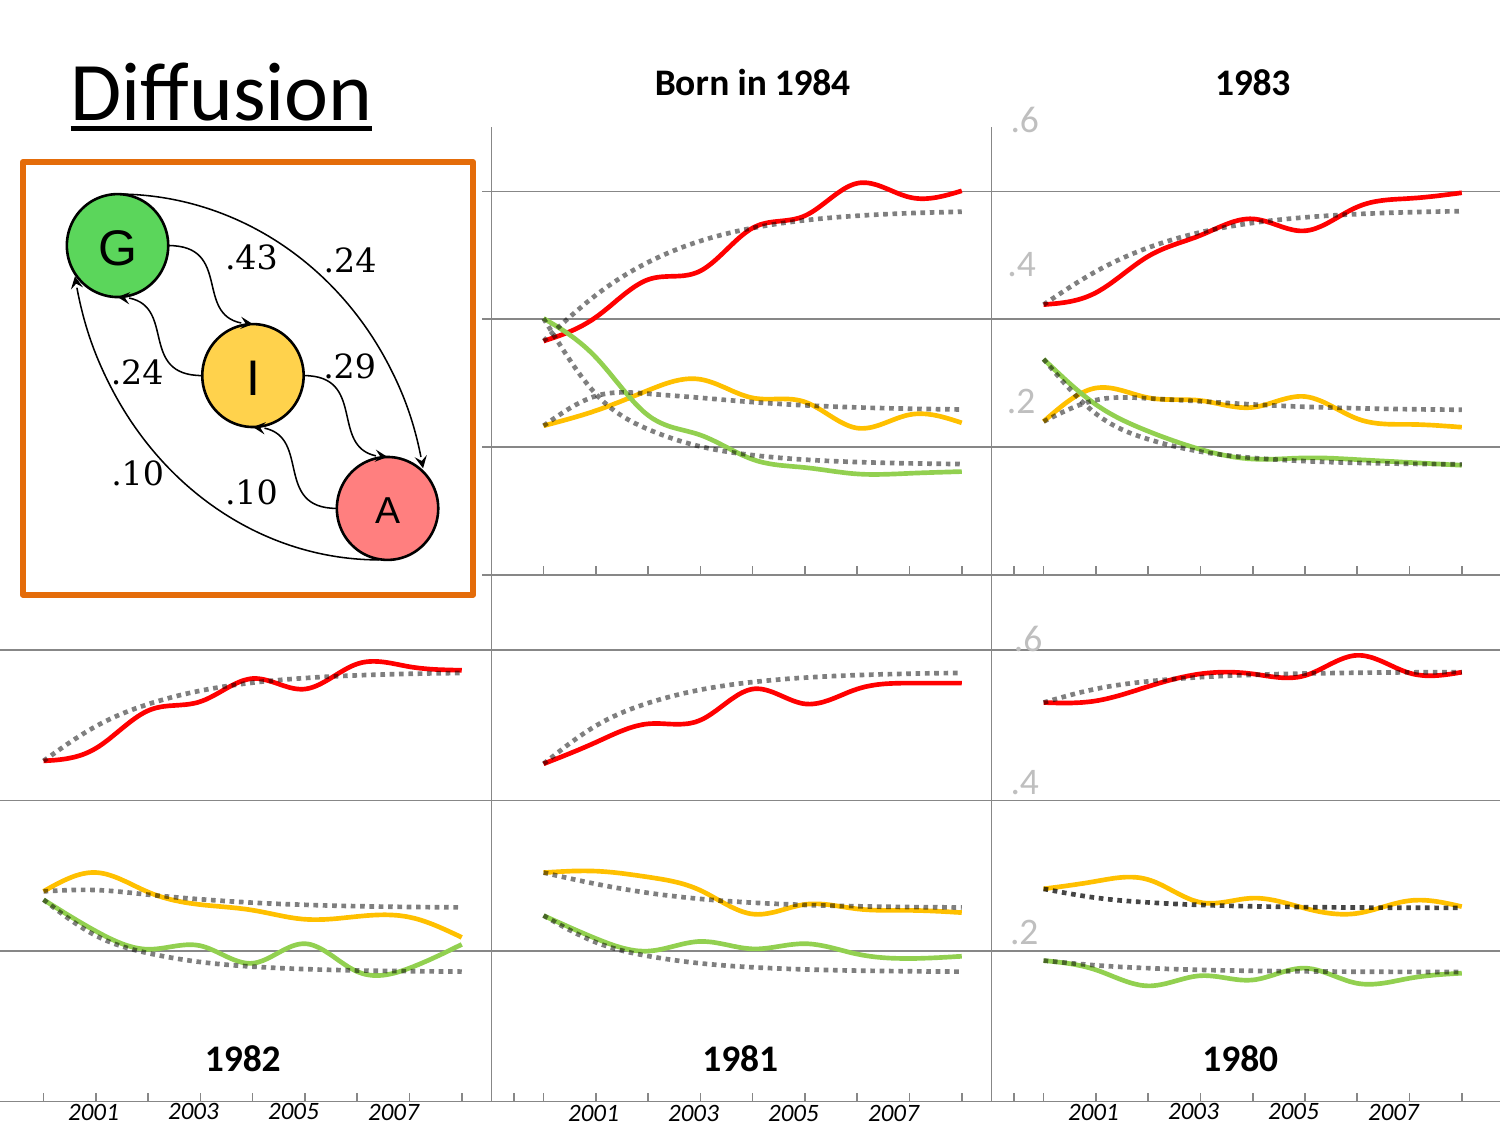

G
.43
.24
I
.29
.24
.10
A
.10

Diffusion

### Chart: Born in 1984

| Category |  |  |  |  |  |  |
|---|---|---|---|---|---|---|

### Chart: 1983

| Category |  |  |  |  |  |  |
|---|---|---|---|---|---|---|
.6
.4
.2

### Chart

| Category |  |  |  |  |  |  |
|---|---|---|---|---|---|---|

### Chart

| Category |  |  |  |  |  |  |
|---|---|---|---|---|---|---|

### Chart

| Category |  |  |  |  |  |  |
|---|---|---|---|---|---|---|
.6
.4
.2
1982
1981
1980
2003
2005
2001
2007
2003
2005
2001
2007
2003
2005
2001
2007